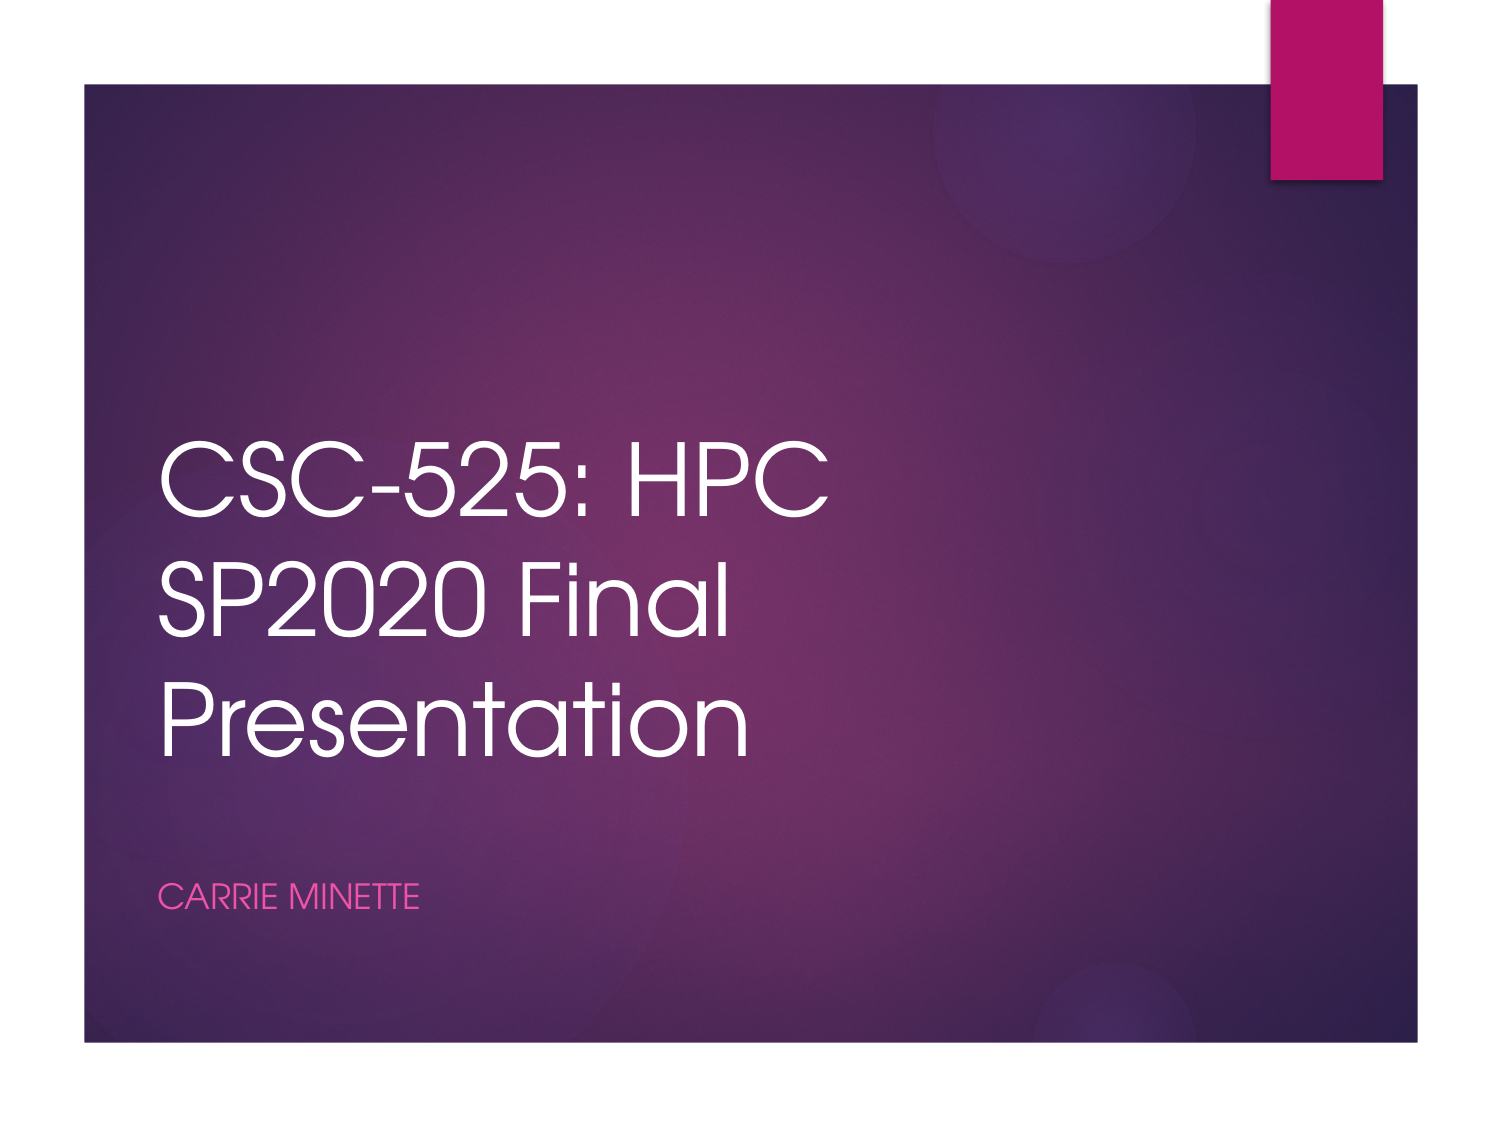

# CSC-525: HPC SP2020 Final Presentation
Carrie Minette